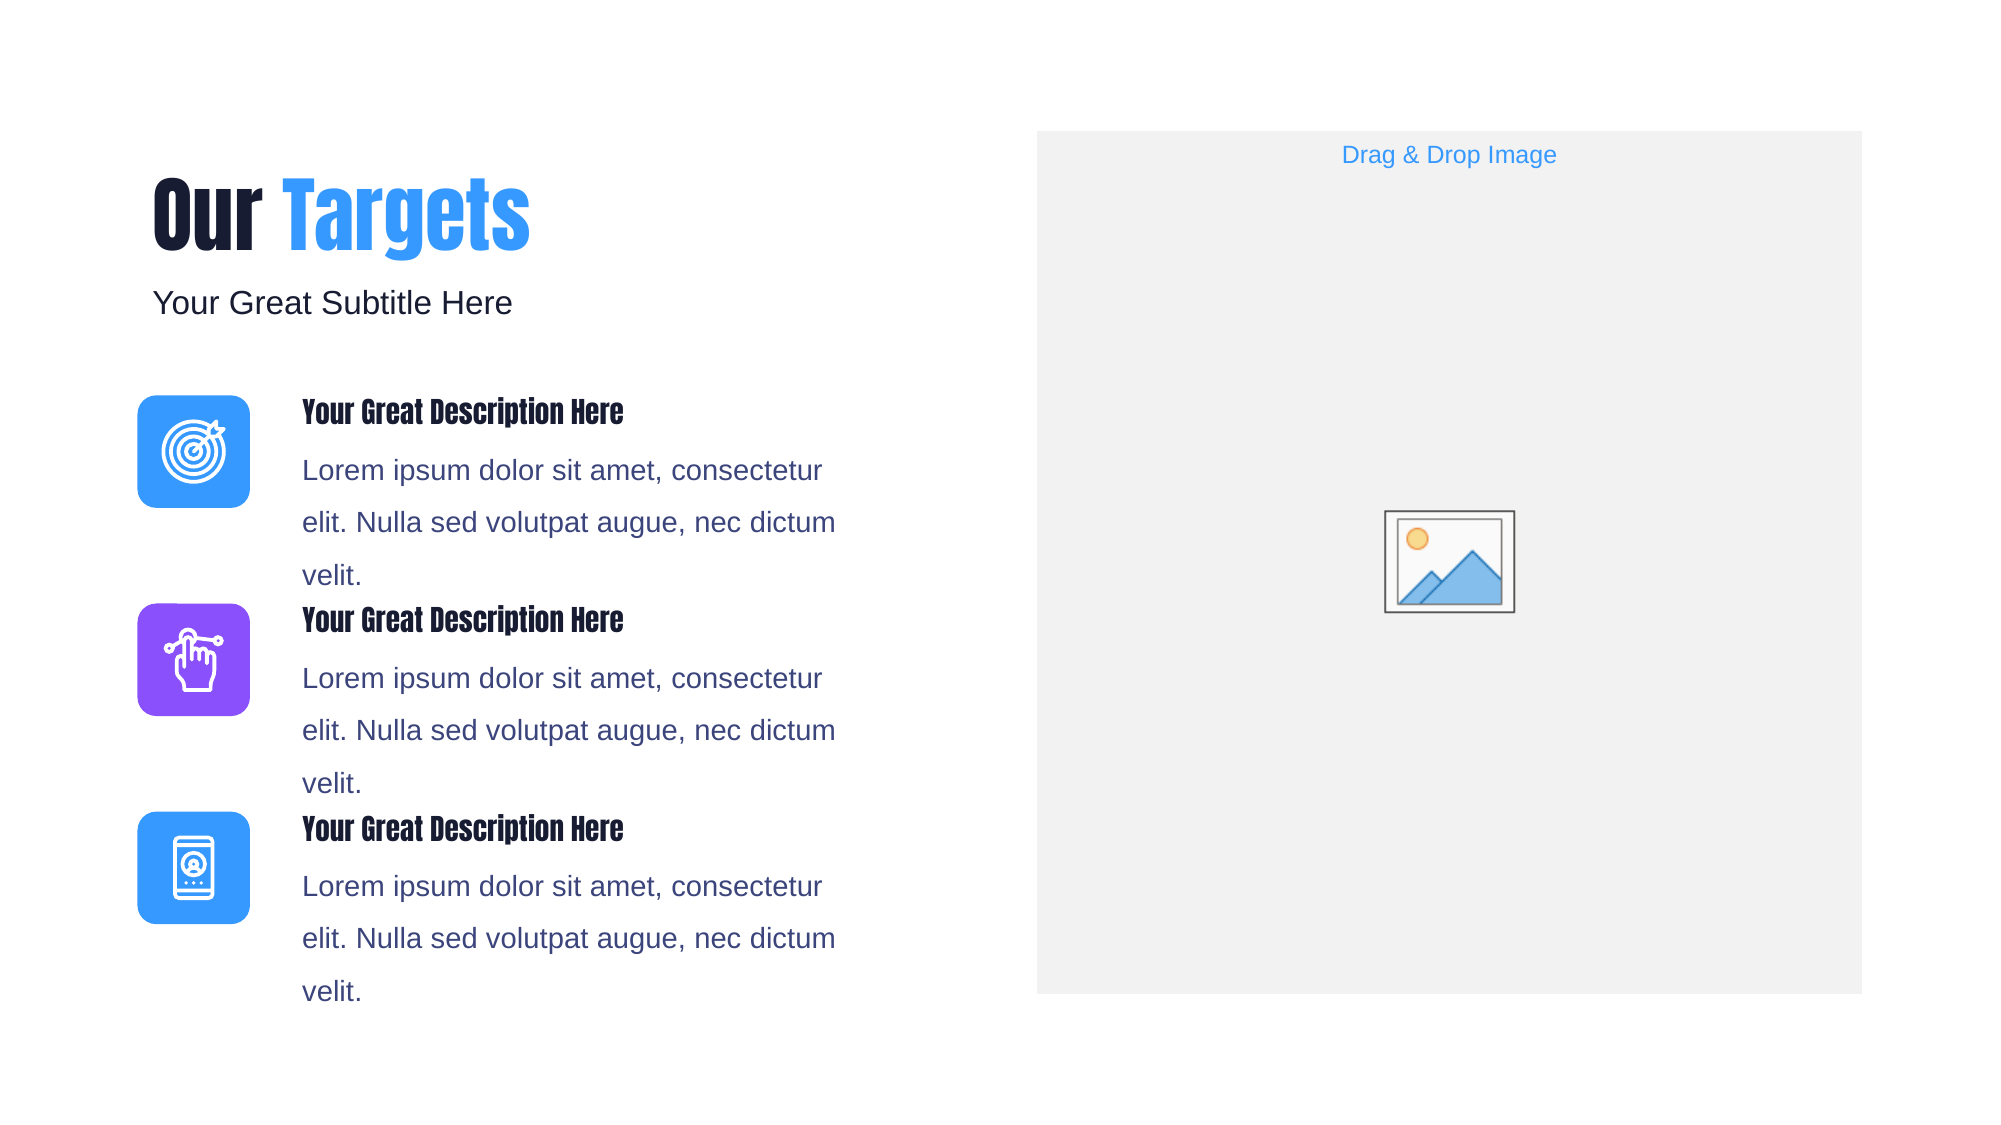

Our Targets
Your Great Subtitle Here
Your Great Description Here
Lorem ipsum dolor sit amet, consectetur elit. Nulla sed volutpat augue, nec dictum velit.

Your Great Description Here
Lorem ipsum dolor sit amet, consectetur elit. Nulla sed volutpat augue, nec dictum velit.

Your Great Description Here
Lorem ipsum dolor sit amet, consectetur elit. Nulla sed volutpat augue, nec dictum velit.